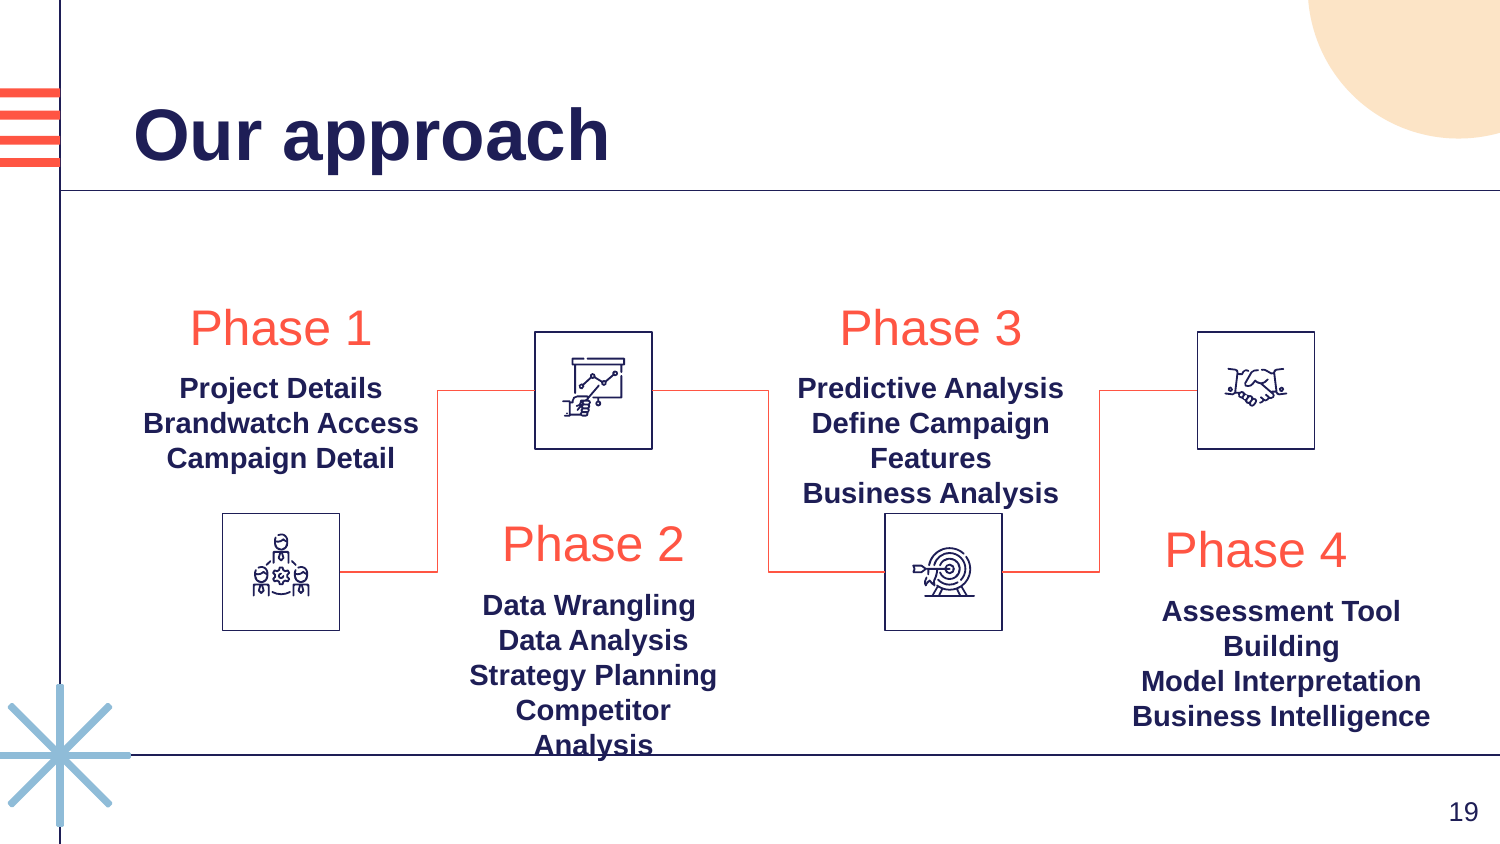

# Our approach
Phase 1
Phase 3

Project Details
Brandwatch Access
Campaign Detail
Predictive Analysis
Define Campaign Features
Business Analysis

Phase 2
Phase 4

Data Wrangling
Data Analysis
Strategy Planning
Competitor Analysis

Assessment Tool Building
Model Interpretation
Business Intelligence
19